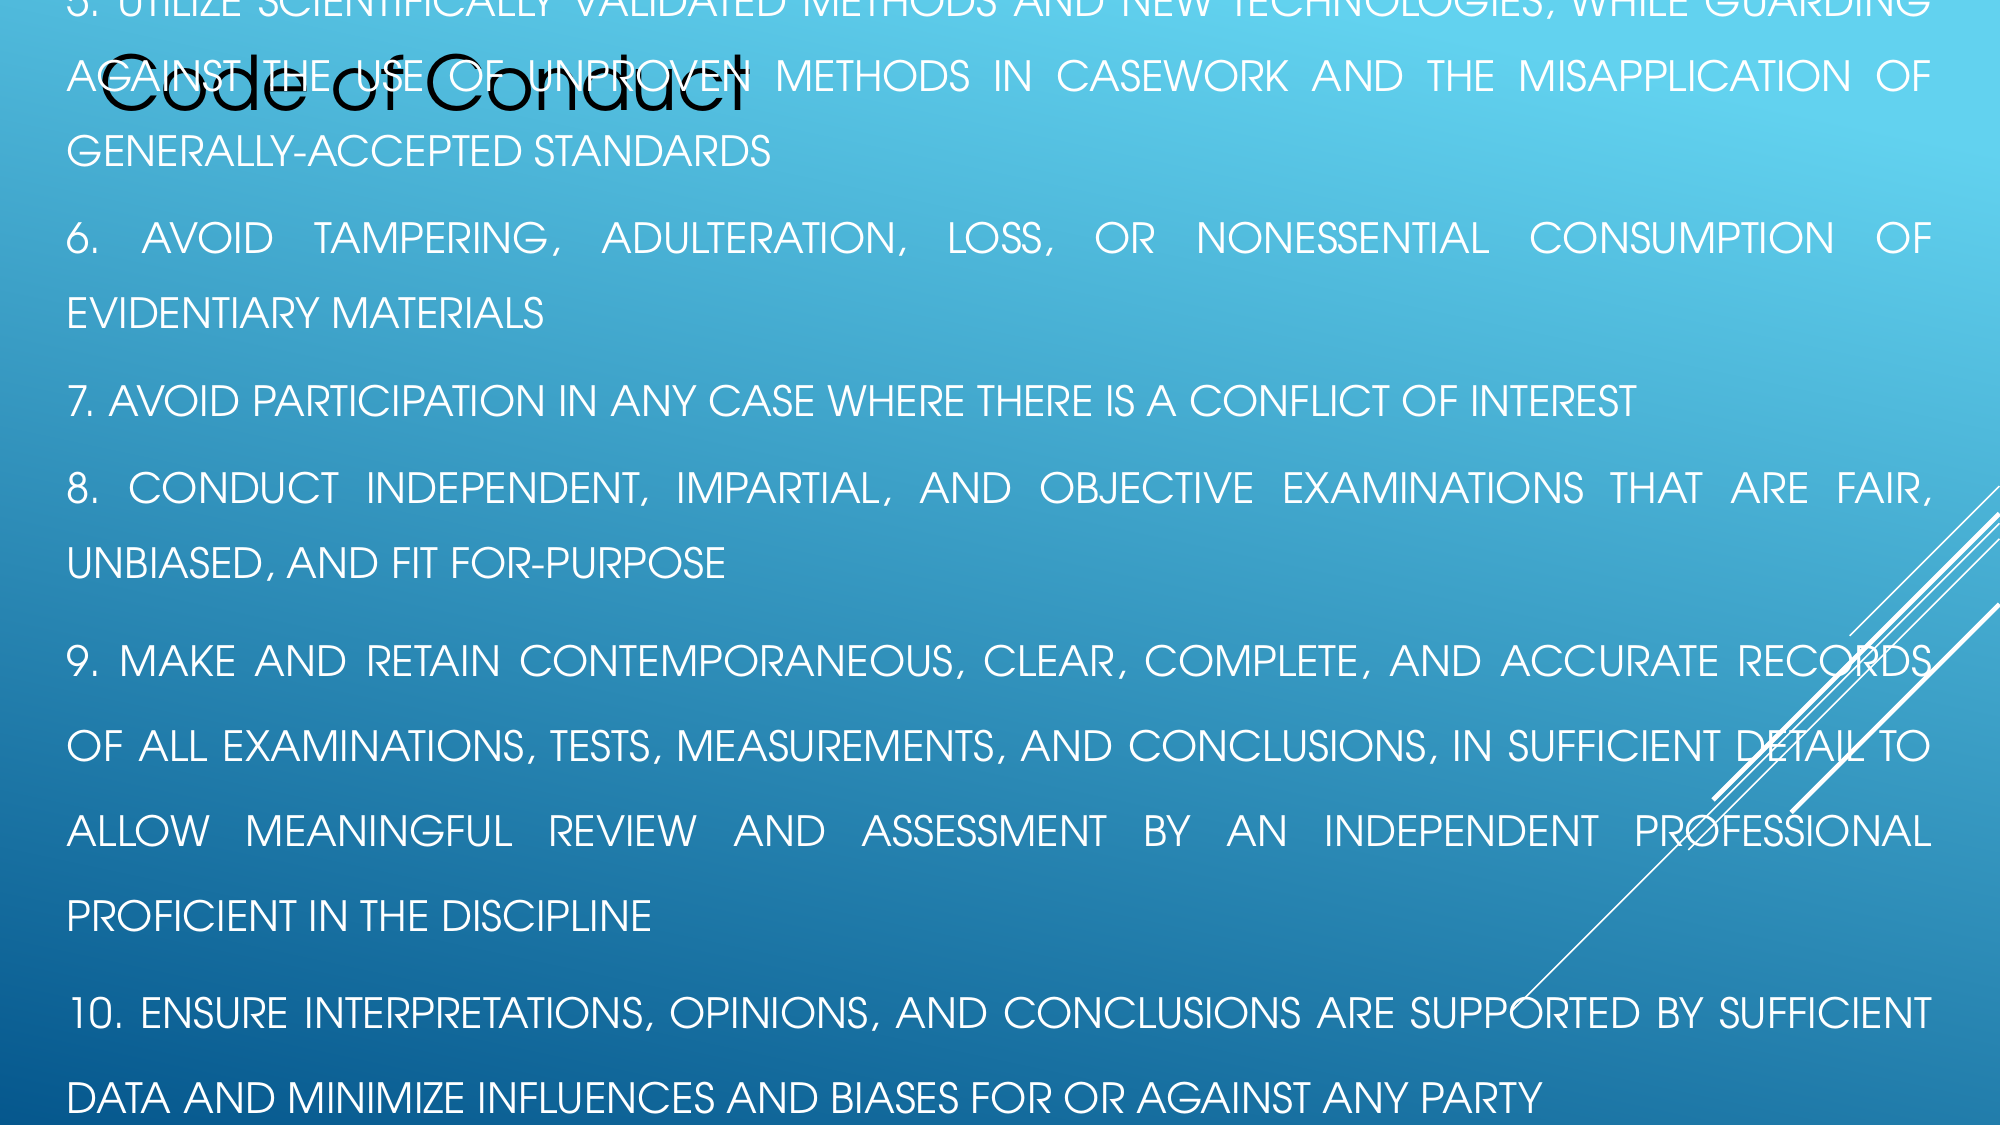

# Code of Conduct
5. Utilize scientifically validated methods and new technologies, while guarding against the use of unproven methods in casework and the misapplication of generally-accepted standards
6. Avoid tampering, adulteration, loss, or nonessential consumption of evidentiary materials
7. Avoid participation in any case where there is a conflict of interest
8. Conduct independent, impartial, and objective examinations that are fair, unbiased, and fit for-purpose
9. Make and retain contemporaneous, clear, complete, and accurate records of all examinations, tests, measurements, and conclusions, in sufficient detail to allow meaningful review and assessment by an independent professional proficient in the discipline
10. Ensure interpretations, opinions, and conclusions are supported by sufficient data and minimize influences and biases for or against any party
11. Do not render interpretations, opinions, or conclusions that are outside one’s proficiency or expertise